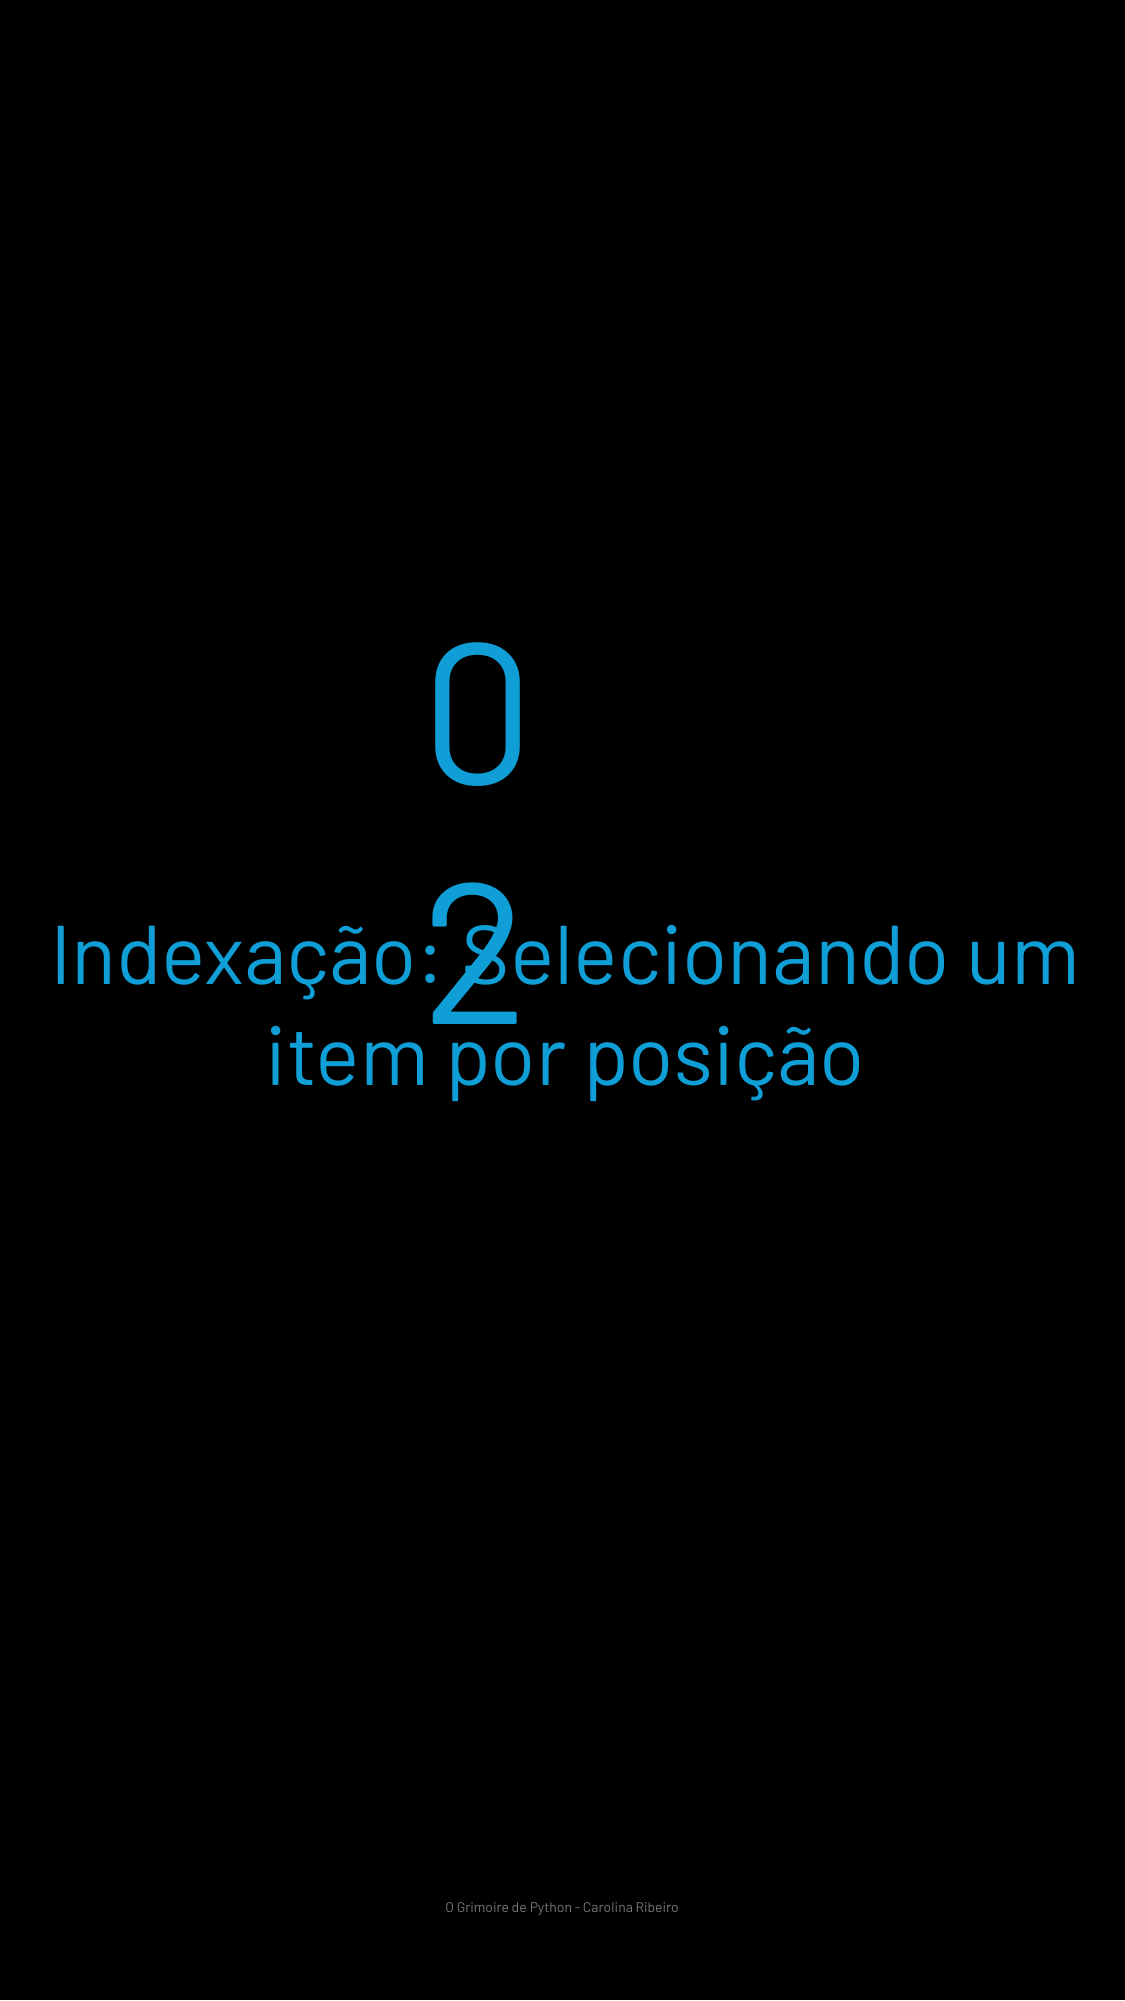

02
Indexação: Selecionando um item por posição
O Grimoire de Python - Carolina Ribeiro